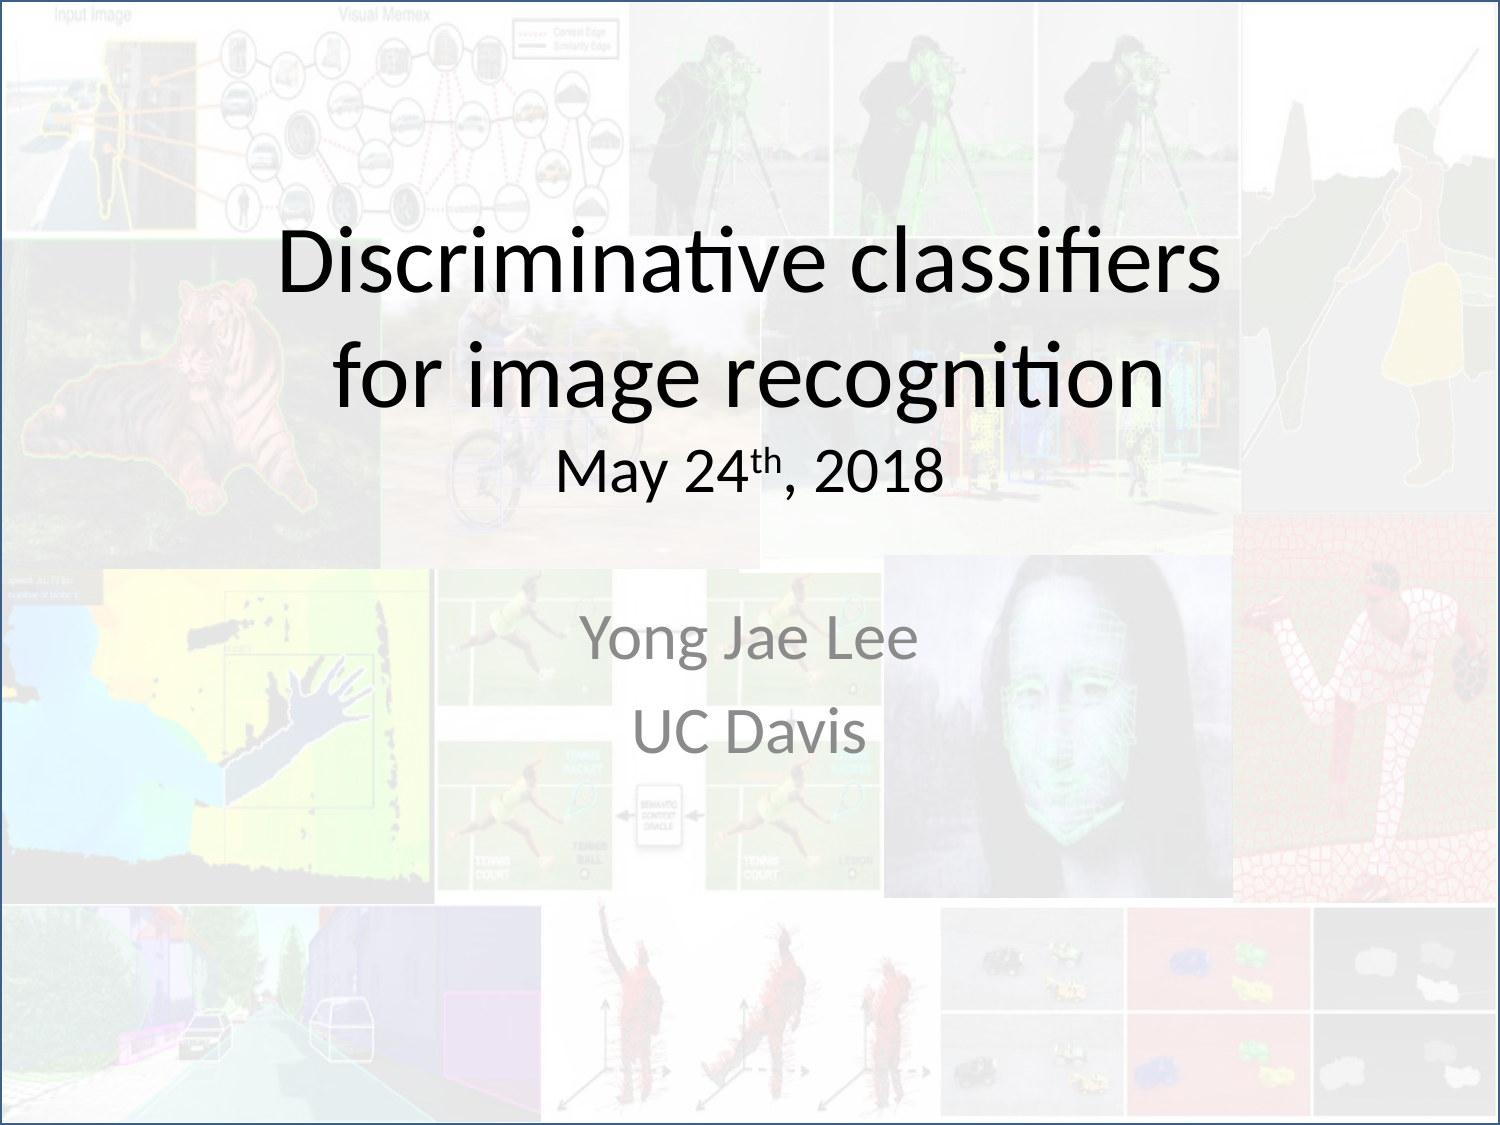

# Discriminative classifiers for image recognition May 24th, 2018
Yong Jae Lee
UC Davis